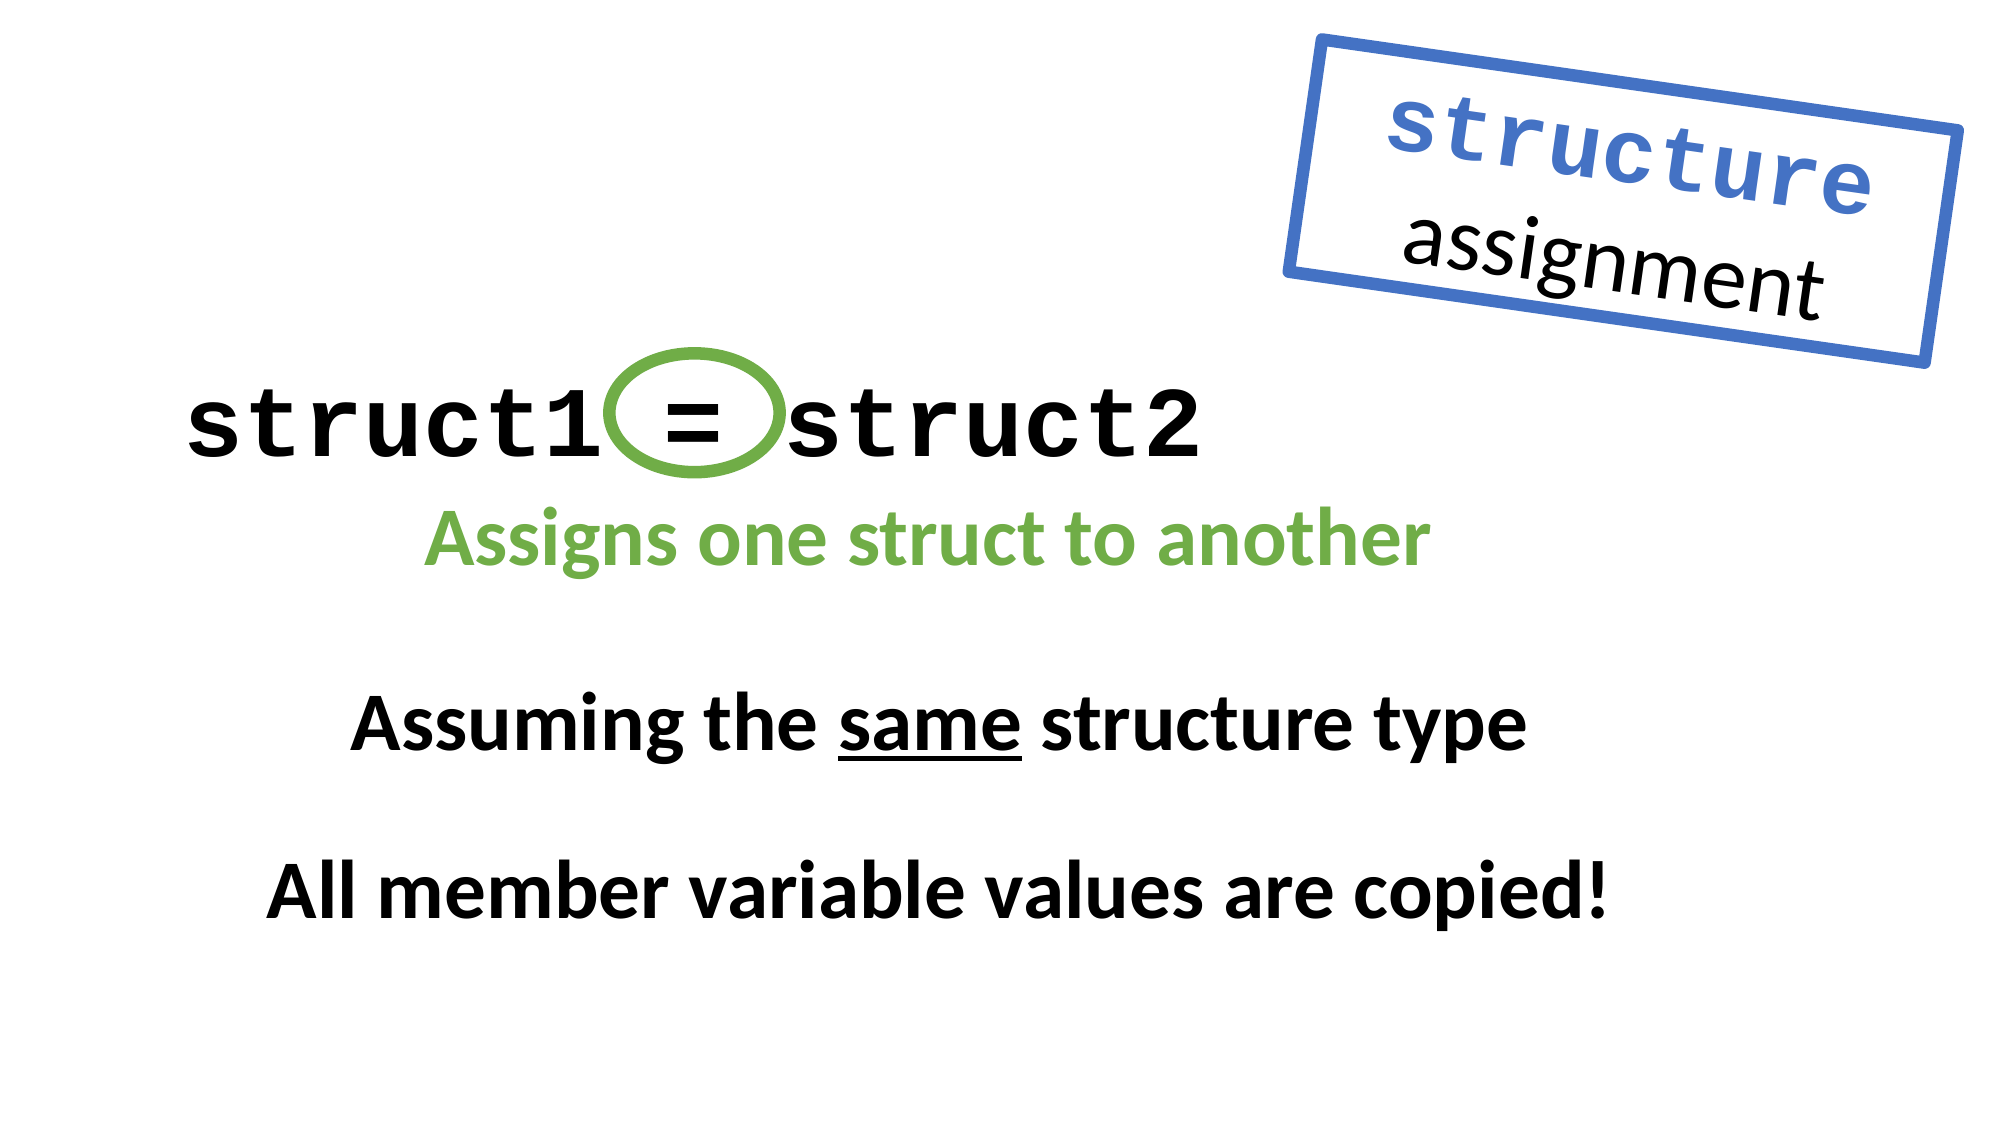

structure assignment
struct1 = struct2

Assigns one struct to another
Assuming the same structure type
All member variable values are copied!